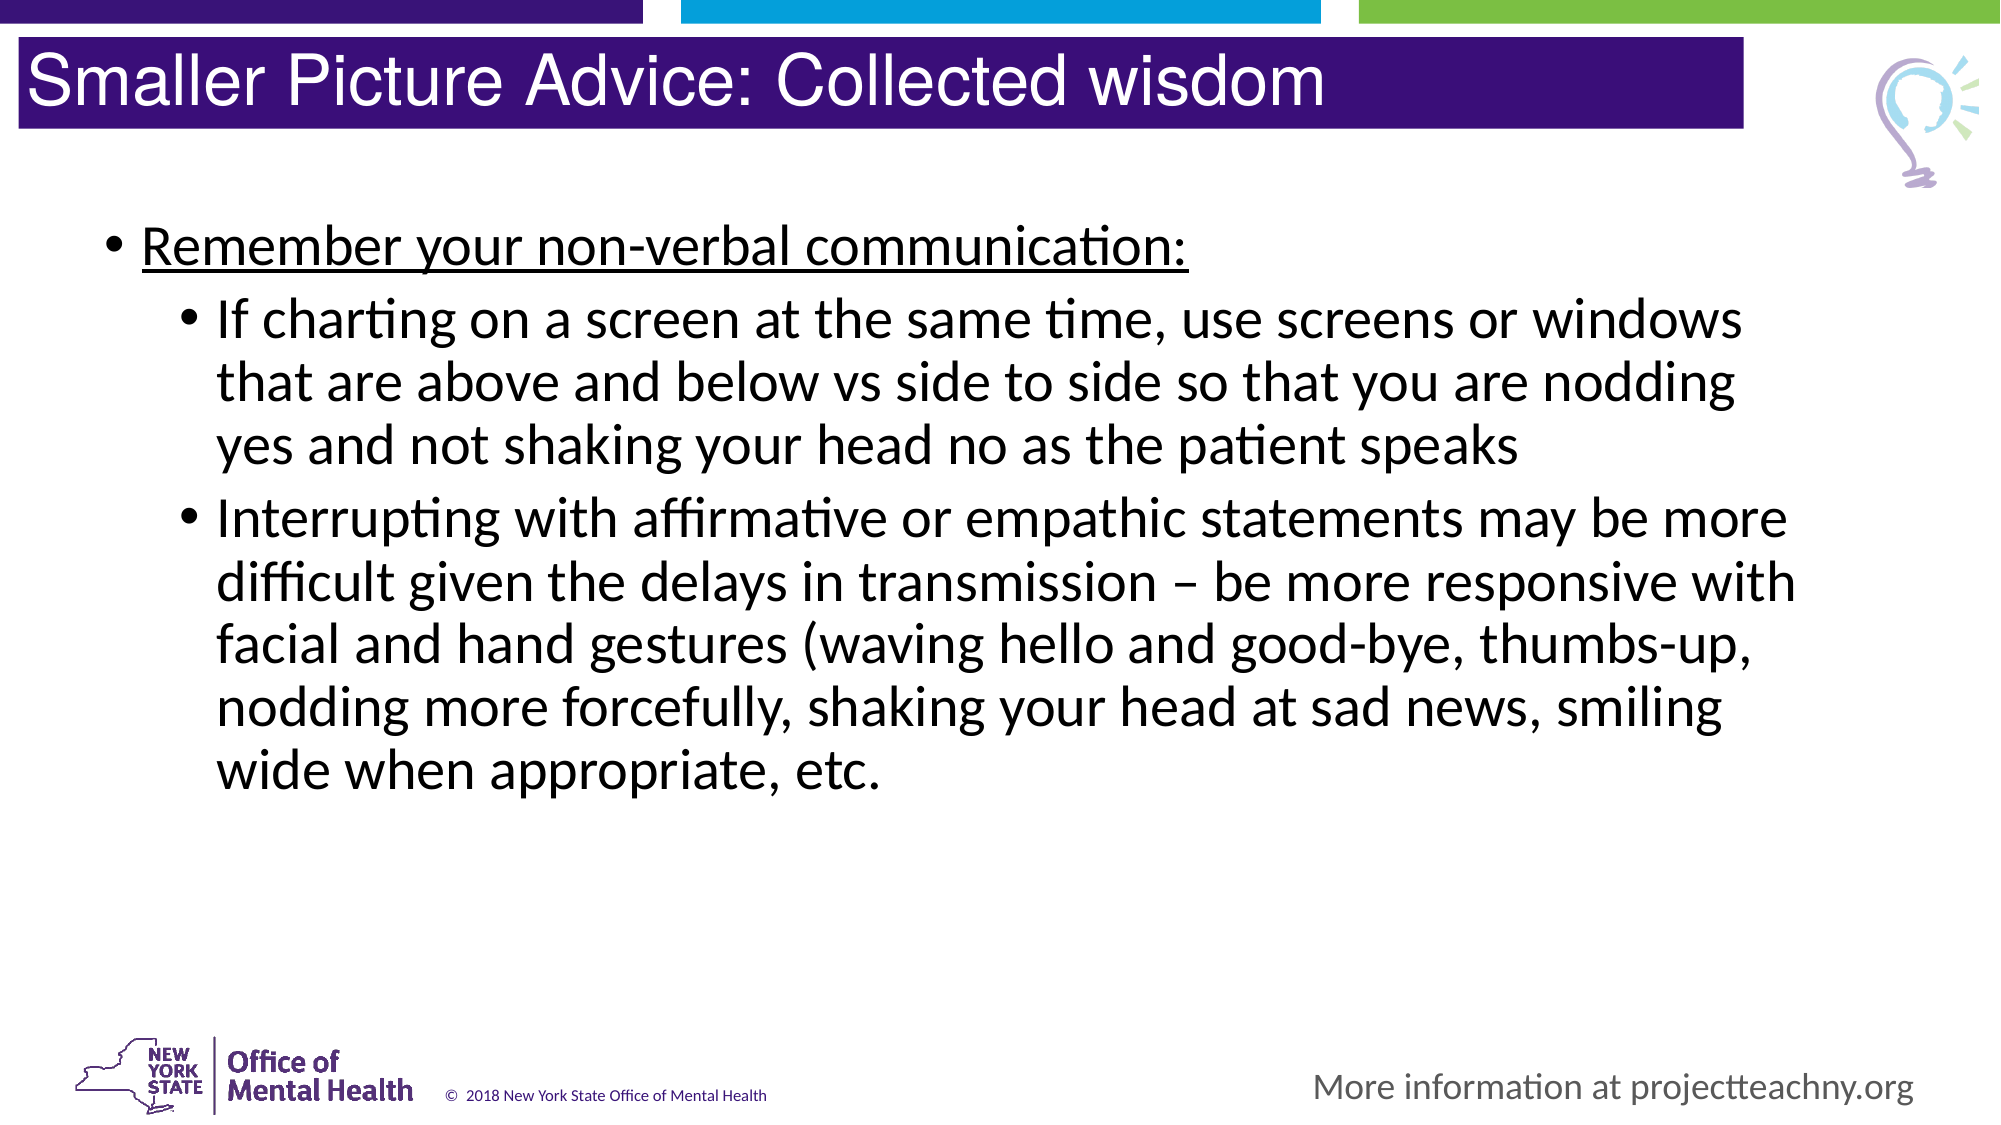

Smaller Picture Advice: Collected wisdom
Remember your non-verbal communication:
If charting on a screen at the same time, use screens or windows that are above and below vs side to side so that you are nodding yes and not shaking your head no as the patient speaks
Interrupting with affirmative or empathic statements may be more difficult given the delays in transmission – be more responsive with facial and hand gestures (waving hello and good-bye, thumbs-up, nodding more forcefully, shaking your head at sad news, smiling wide when appropriate, etc.